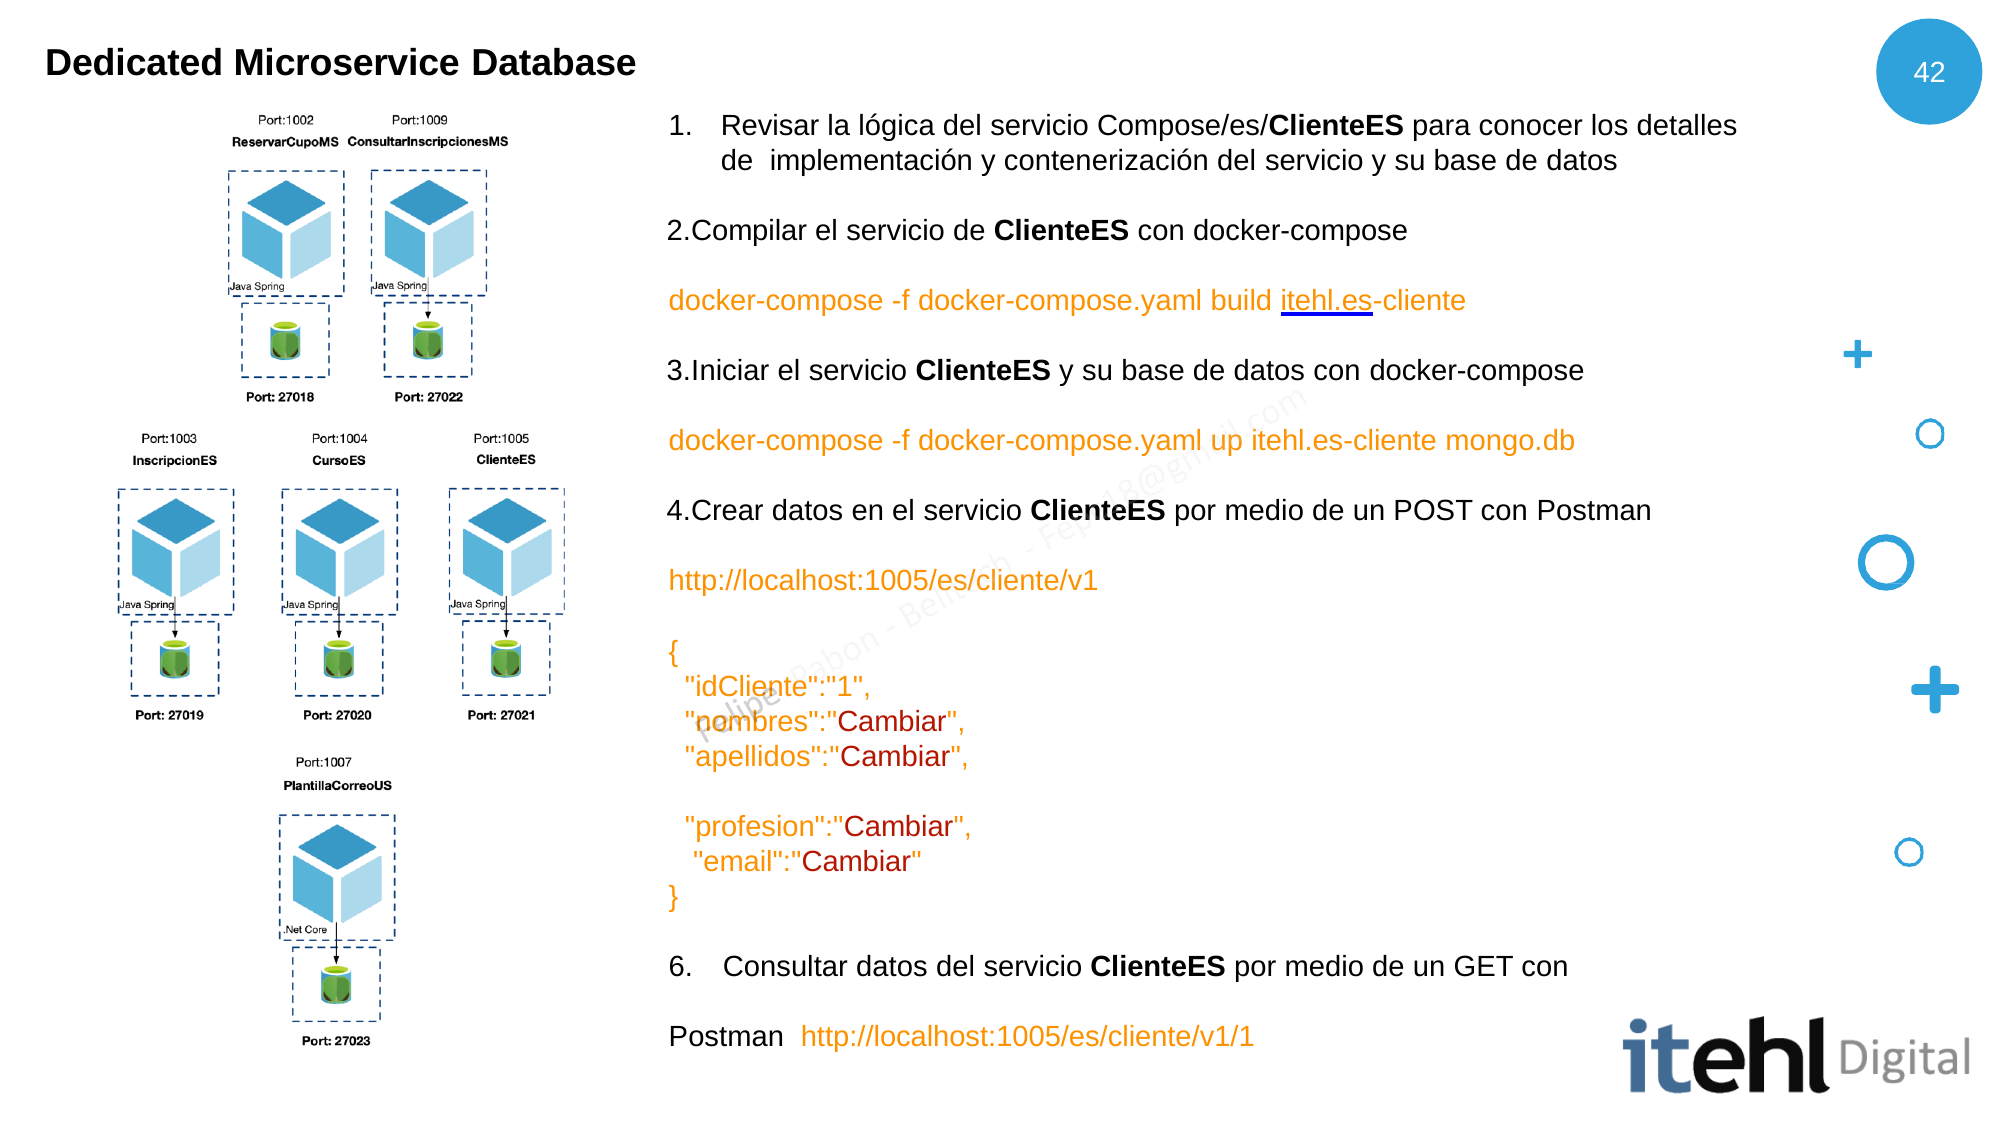

# Dedicated Microservice Database
42
Revisar la lógica del servicio Compose/es/ClienteES para conocer los detalles de  implementación y contenerización del servicio y su base de datos
Compilar el servicio de ClienteES con docker-compose  docker-compose -f docker-compose.yaml build itehl.es-cliente
Iniciar el servicio ClienteES y su base de datos con docker-compose  docker-compose -f docker-compose.yaml up itehl.es-cliente mongo.db
Crear datos en el servicio ClienteES por medio de un POST con Postman  http://localhost:1005/es/cliente/v1

{
"idCliente":"1",  "nombres":"Cambiar",  "apellidos":"Cambiar",  "profesion":"Cambiar",  "email":"Cambiar"
}
6.	Consultar datos del servicio ClienteES por medio de un GET con Postman  http://localhost:1005/es/cliente/v1/1